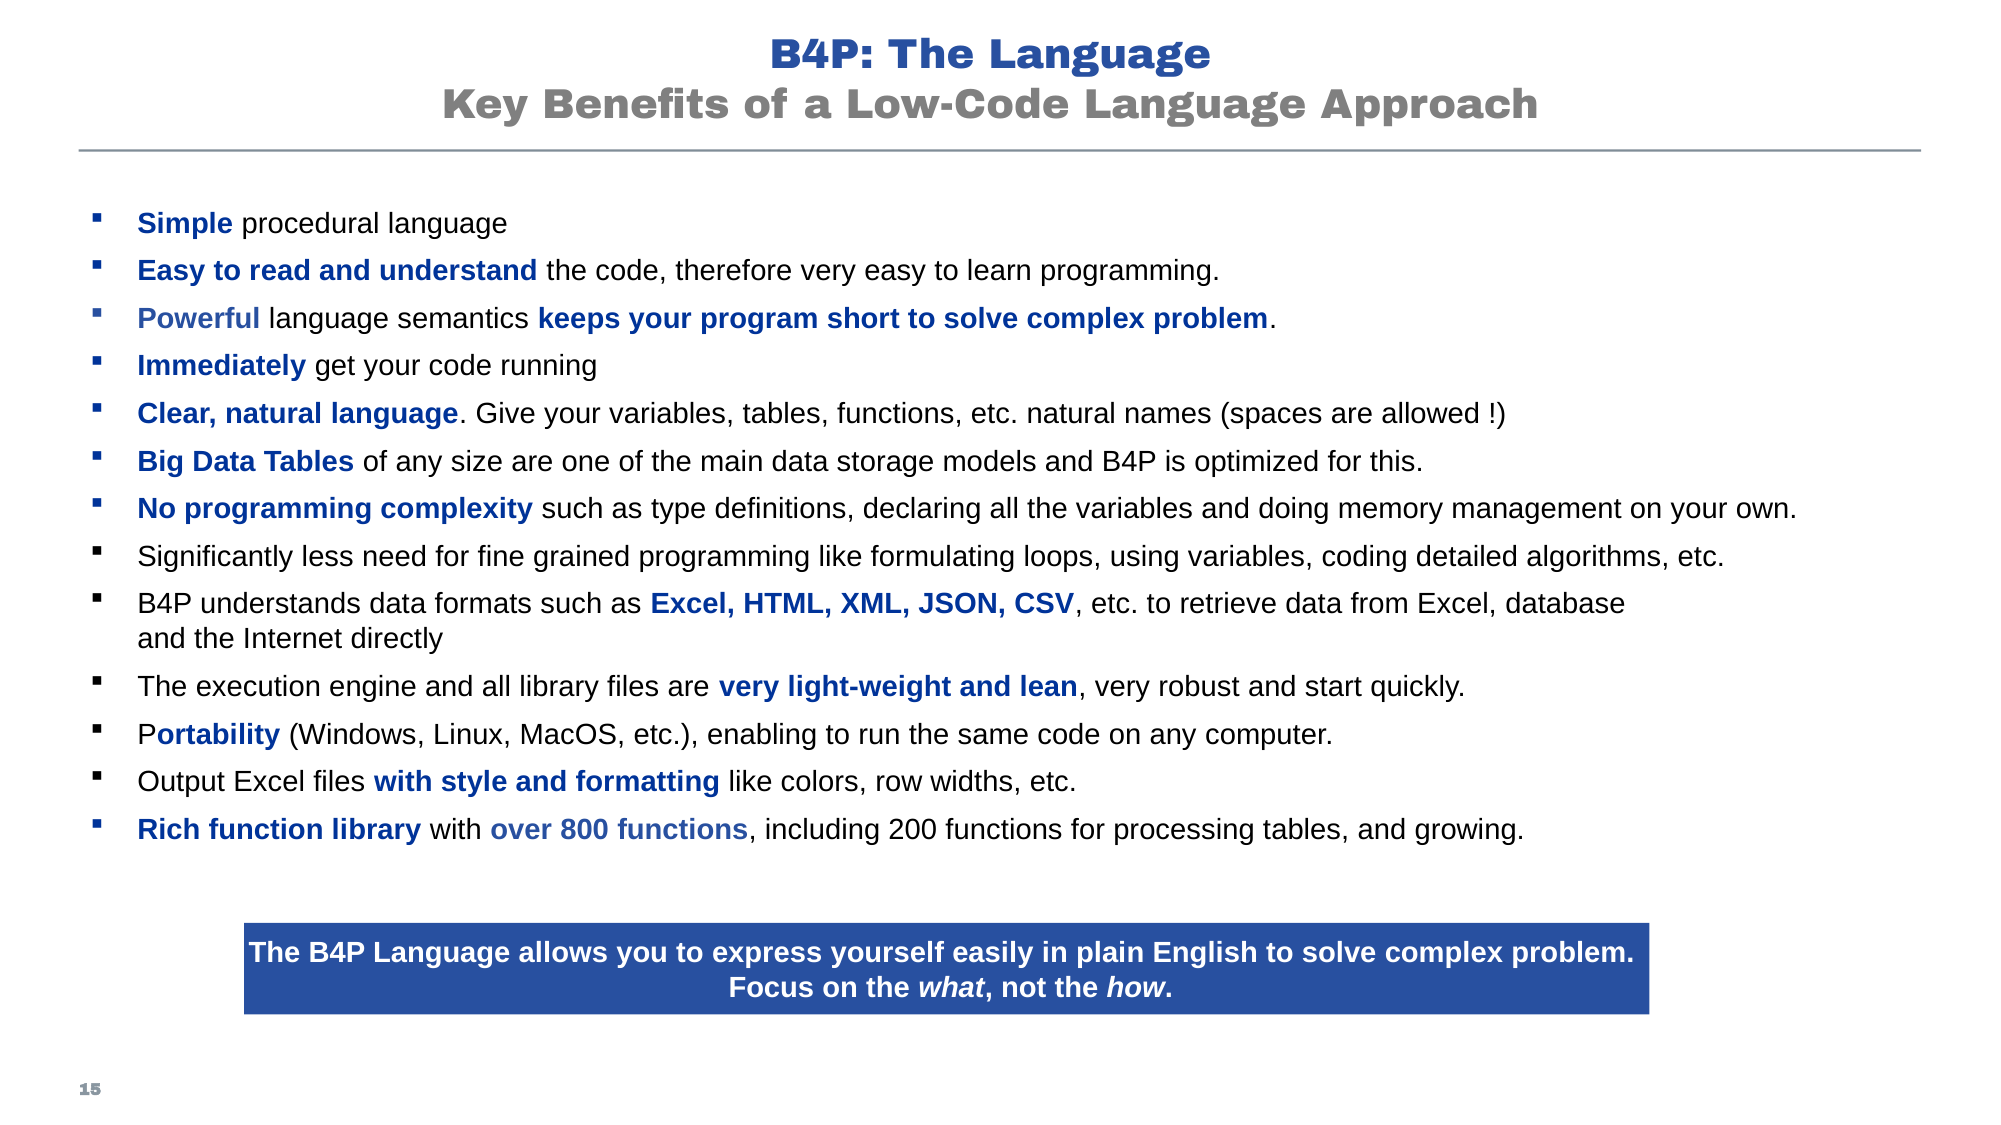

# B4P: The Language Key Benefits of a Low-Code Language Approach
Simple procedural language
Easy to read and understand the code, therefore very easy to learn programming.
Powerful language semantics keeps your program short to solve complex problem.
Immediately get your code running
Clear, natural language. Give your variables, tables, functions, etc. natural names (spaces are allowed !)
Big Data Tables of any size are one of the main data storage models and B4P is optimized for this.
No programming complexity such as type definitions, declaring all the variables and doing memory management on your own.
Significantly less need for fine grained programming like formulating loops, using variables, coding detailed algorithms, etc.
B4P understands data formats such as Excel, HTML, XML, JSON, CSV, etc. to retrieve data from Excel, database
and the Internet directly
The execution engine and all library files are very light-weight and lean, very robust and start quickly.
Portability (Windows, Linux, MacOS, etc.), enabling to run the same code on any computer.
Output Excel files with style and formatting like colors, row widths, etc.
Rich function library with over 800 functions, including 200 functions for processing tables, and growing.
The B4P Language allows you to express yourself easily in plain English to solve complex problem.
 Focus on the what, not the how.